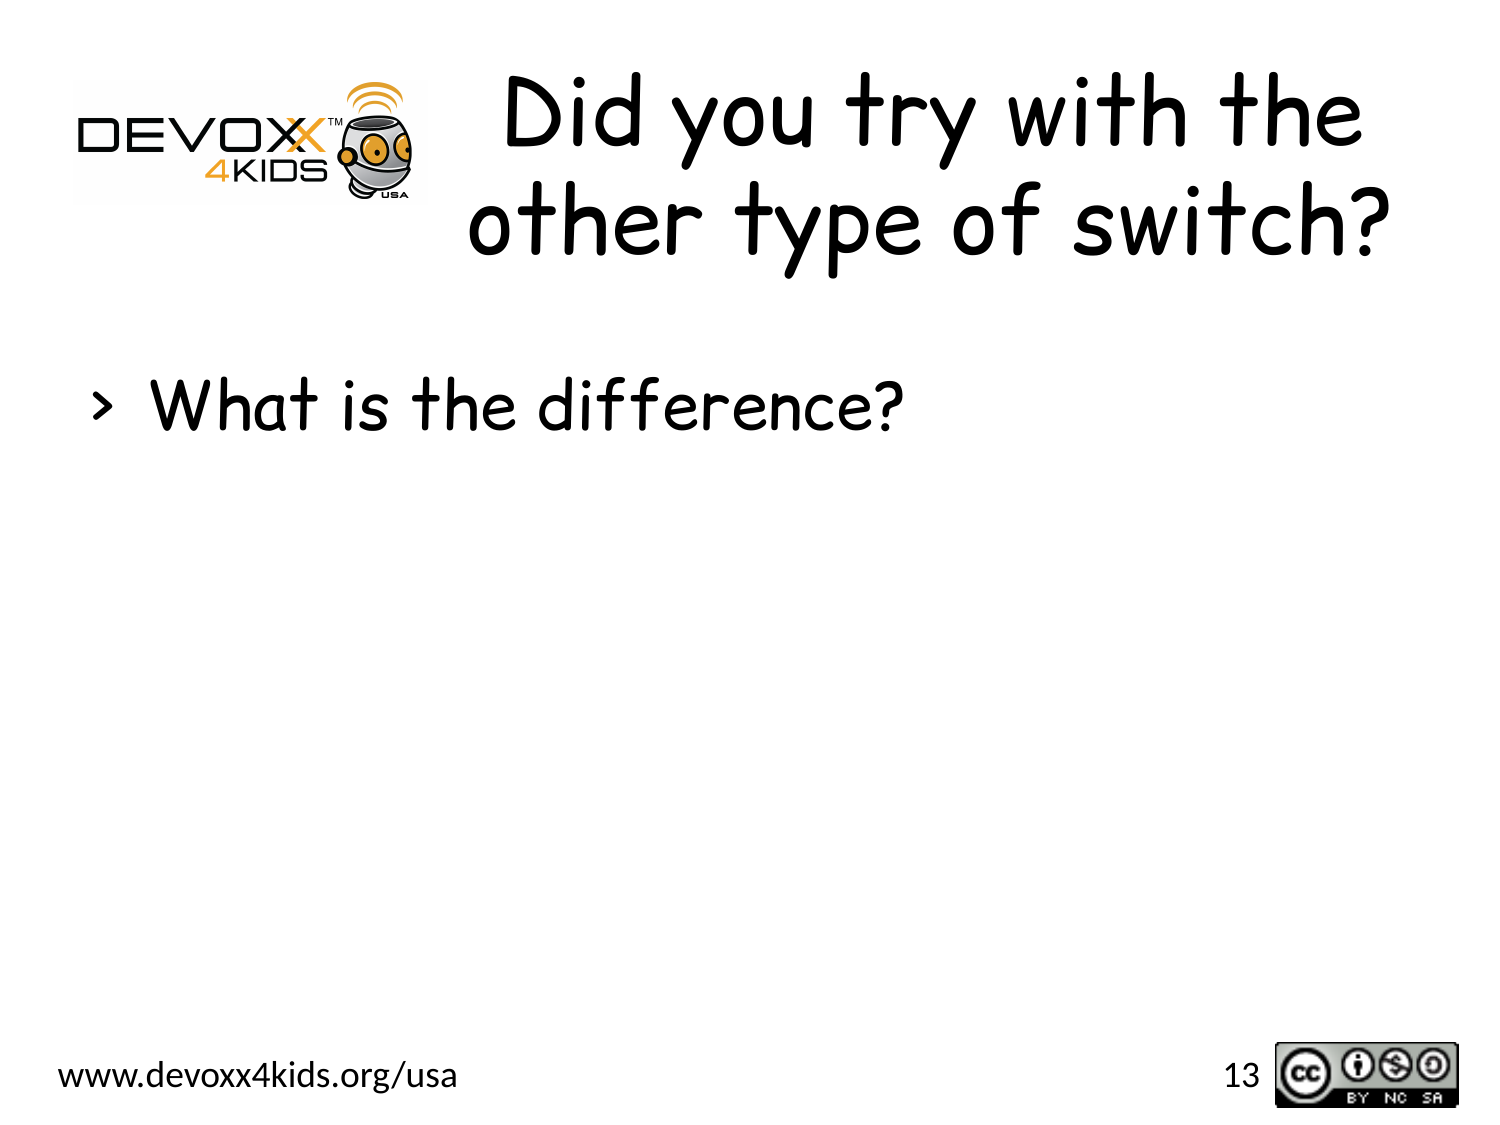

# Did you try with the other type of switch?

What is the difference?

13